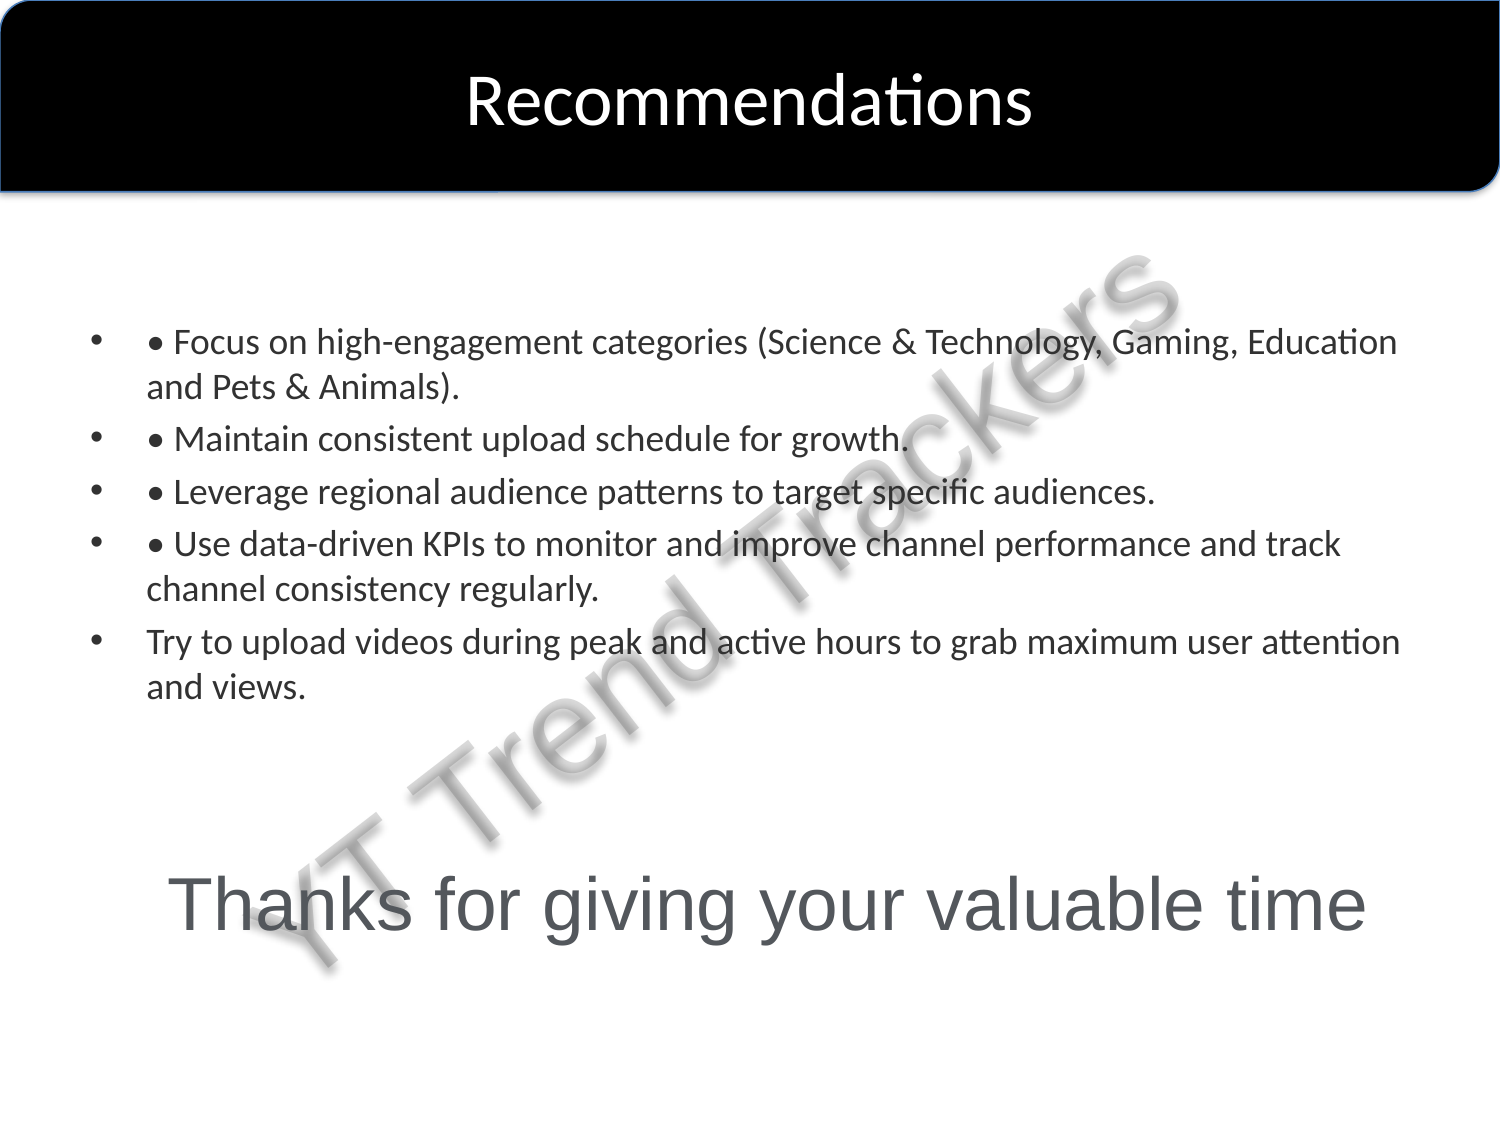

Recommendations
• Focus on high-engagement categories (Science & Technology, Gaming, Education and Pets & Animals).
• Maintain consistent upload schedule for growth.
• Leverage regional audience patterns to target specific audiences.
• Use data-driven KPIs to monitor and improve channel performance and track channel consistency regularly.
Try to upload videos during peak and active hours to grab maximum user attention and views.
YT Trend Trackers
Thanks for giving your valuable time